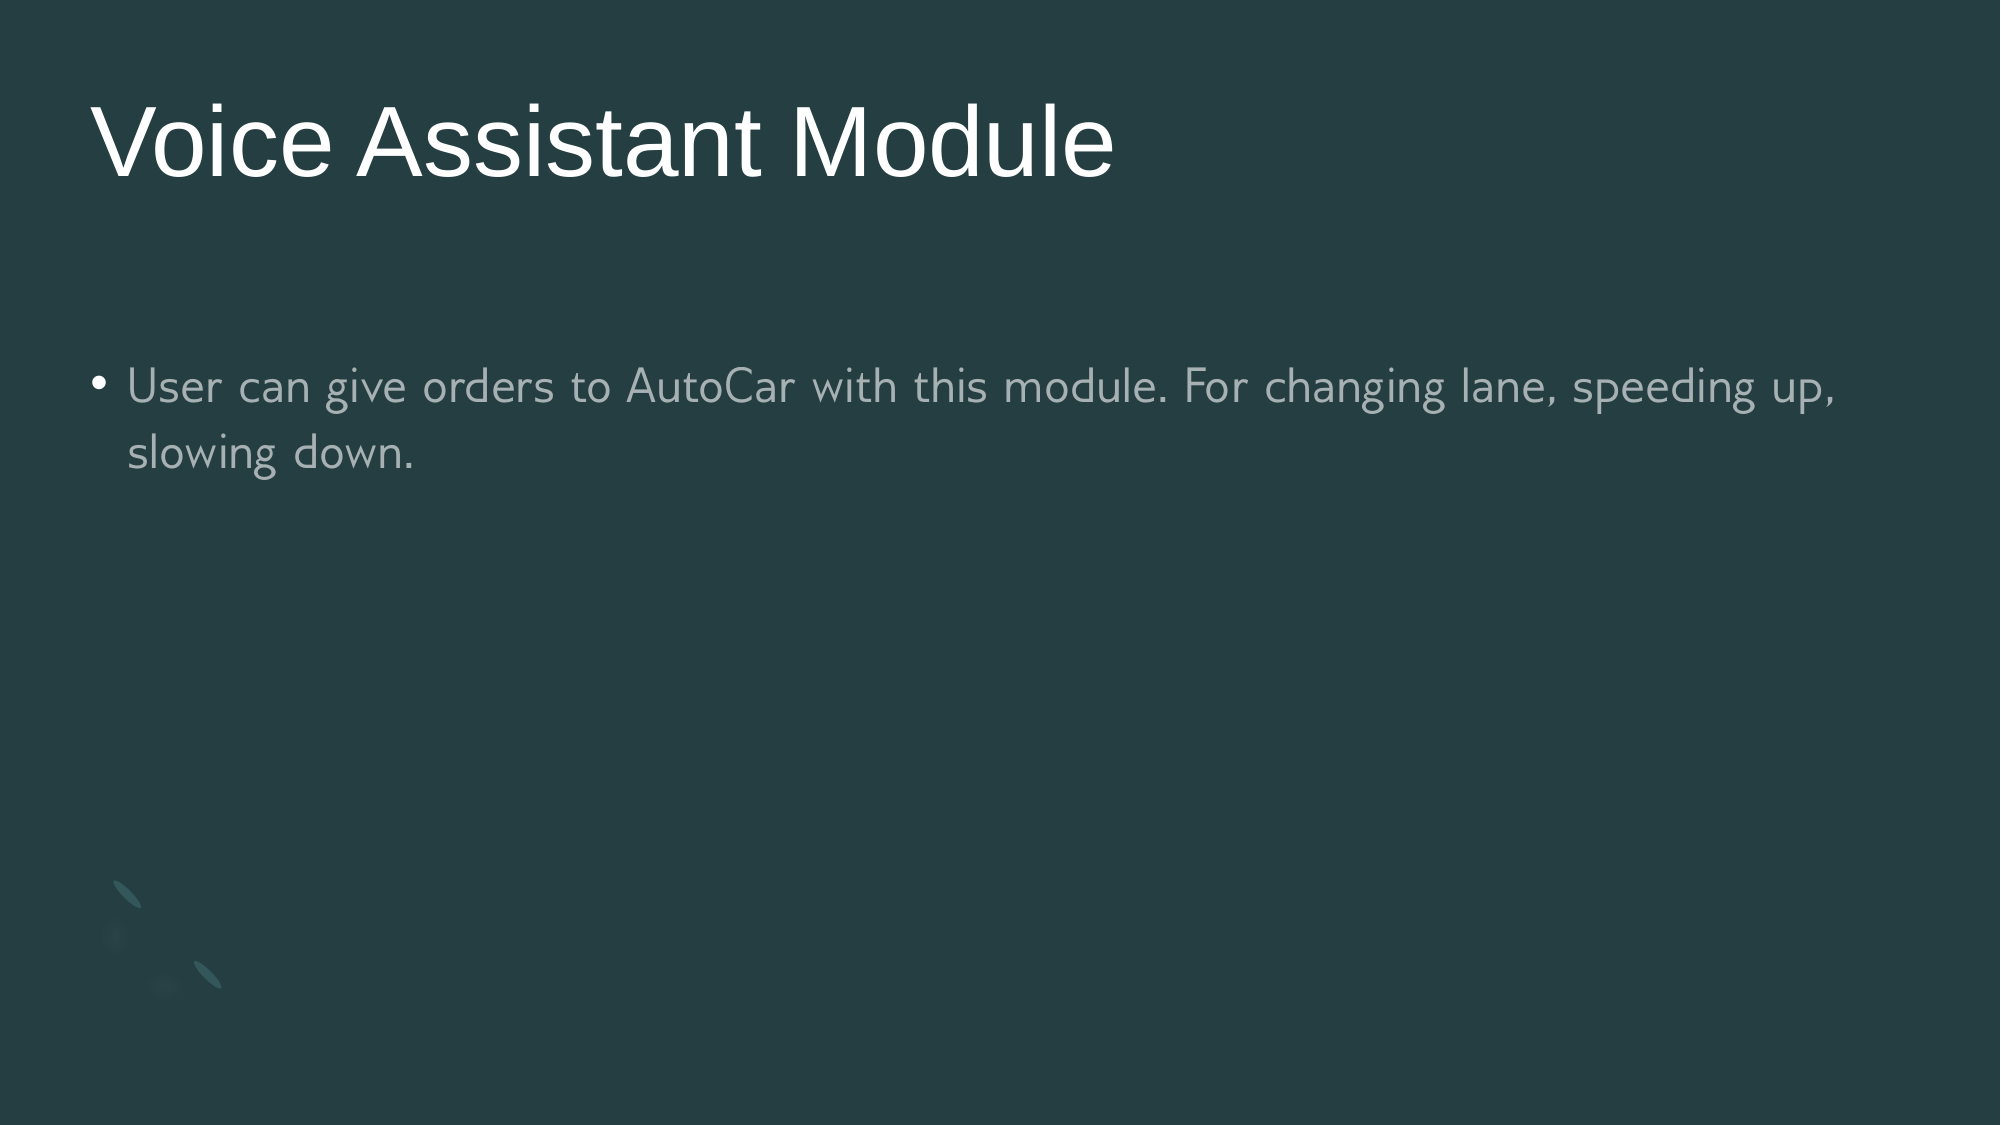

# Voice Assistant Module
User can give orders to AutoCar with this module. For changing lane, speeding up, slowing down.